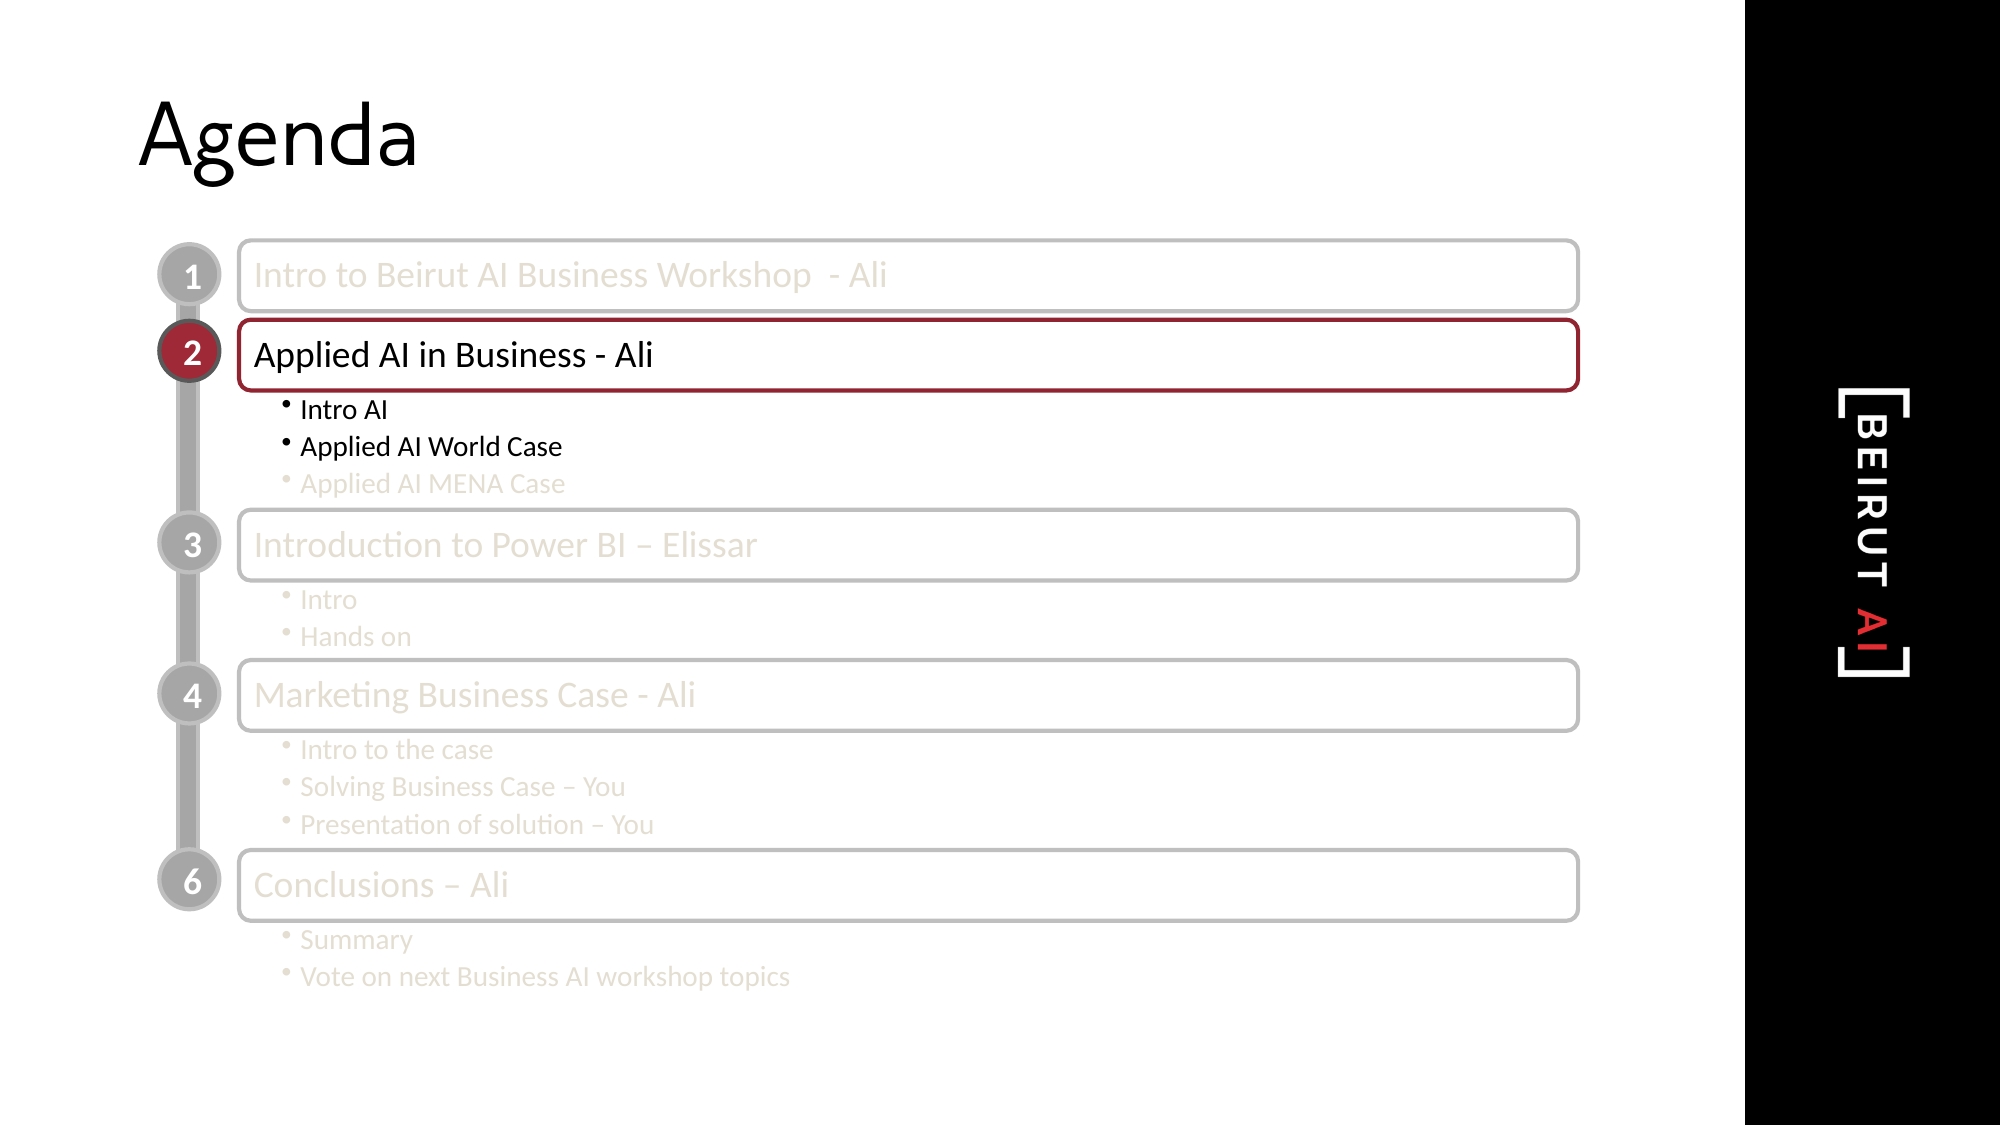

Agenda
Intro to Beirut AI Business Workshop  - Ali
1

Applied AI in Business - Ali
2
Intro AI
Applied AI World Case
Applied AI MENA Case
Introduction to Power BI – Elissar
3
Intro
Hands on
Marketing Business Case - Ali
4
Intro to the case
Solving Business Case – You
Presentation of solution – You
6
Conclusions – Ali
Summary
Vote on next Business AI workshop topics